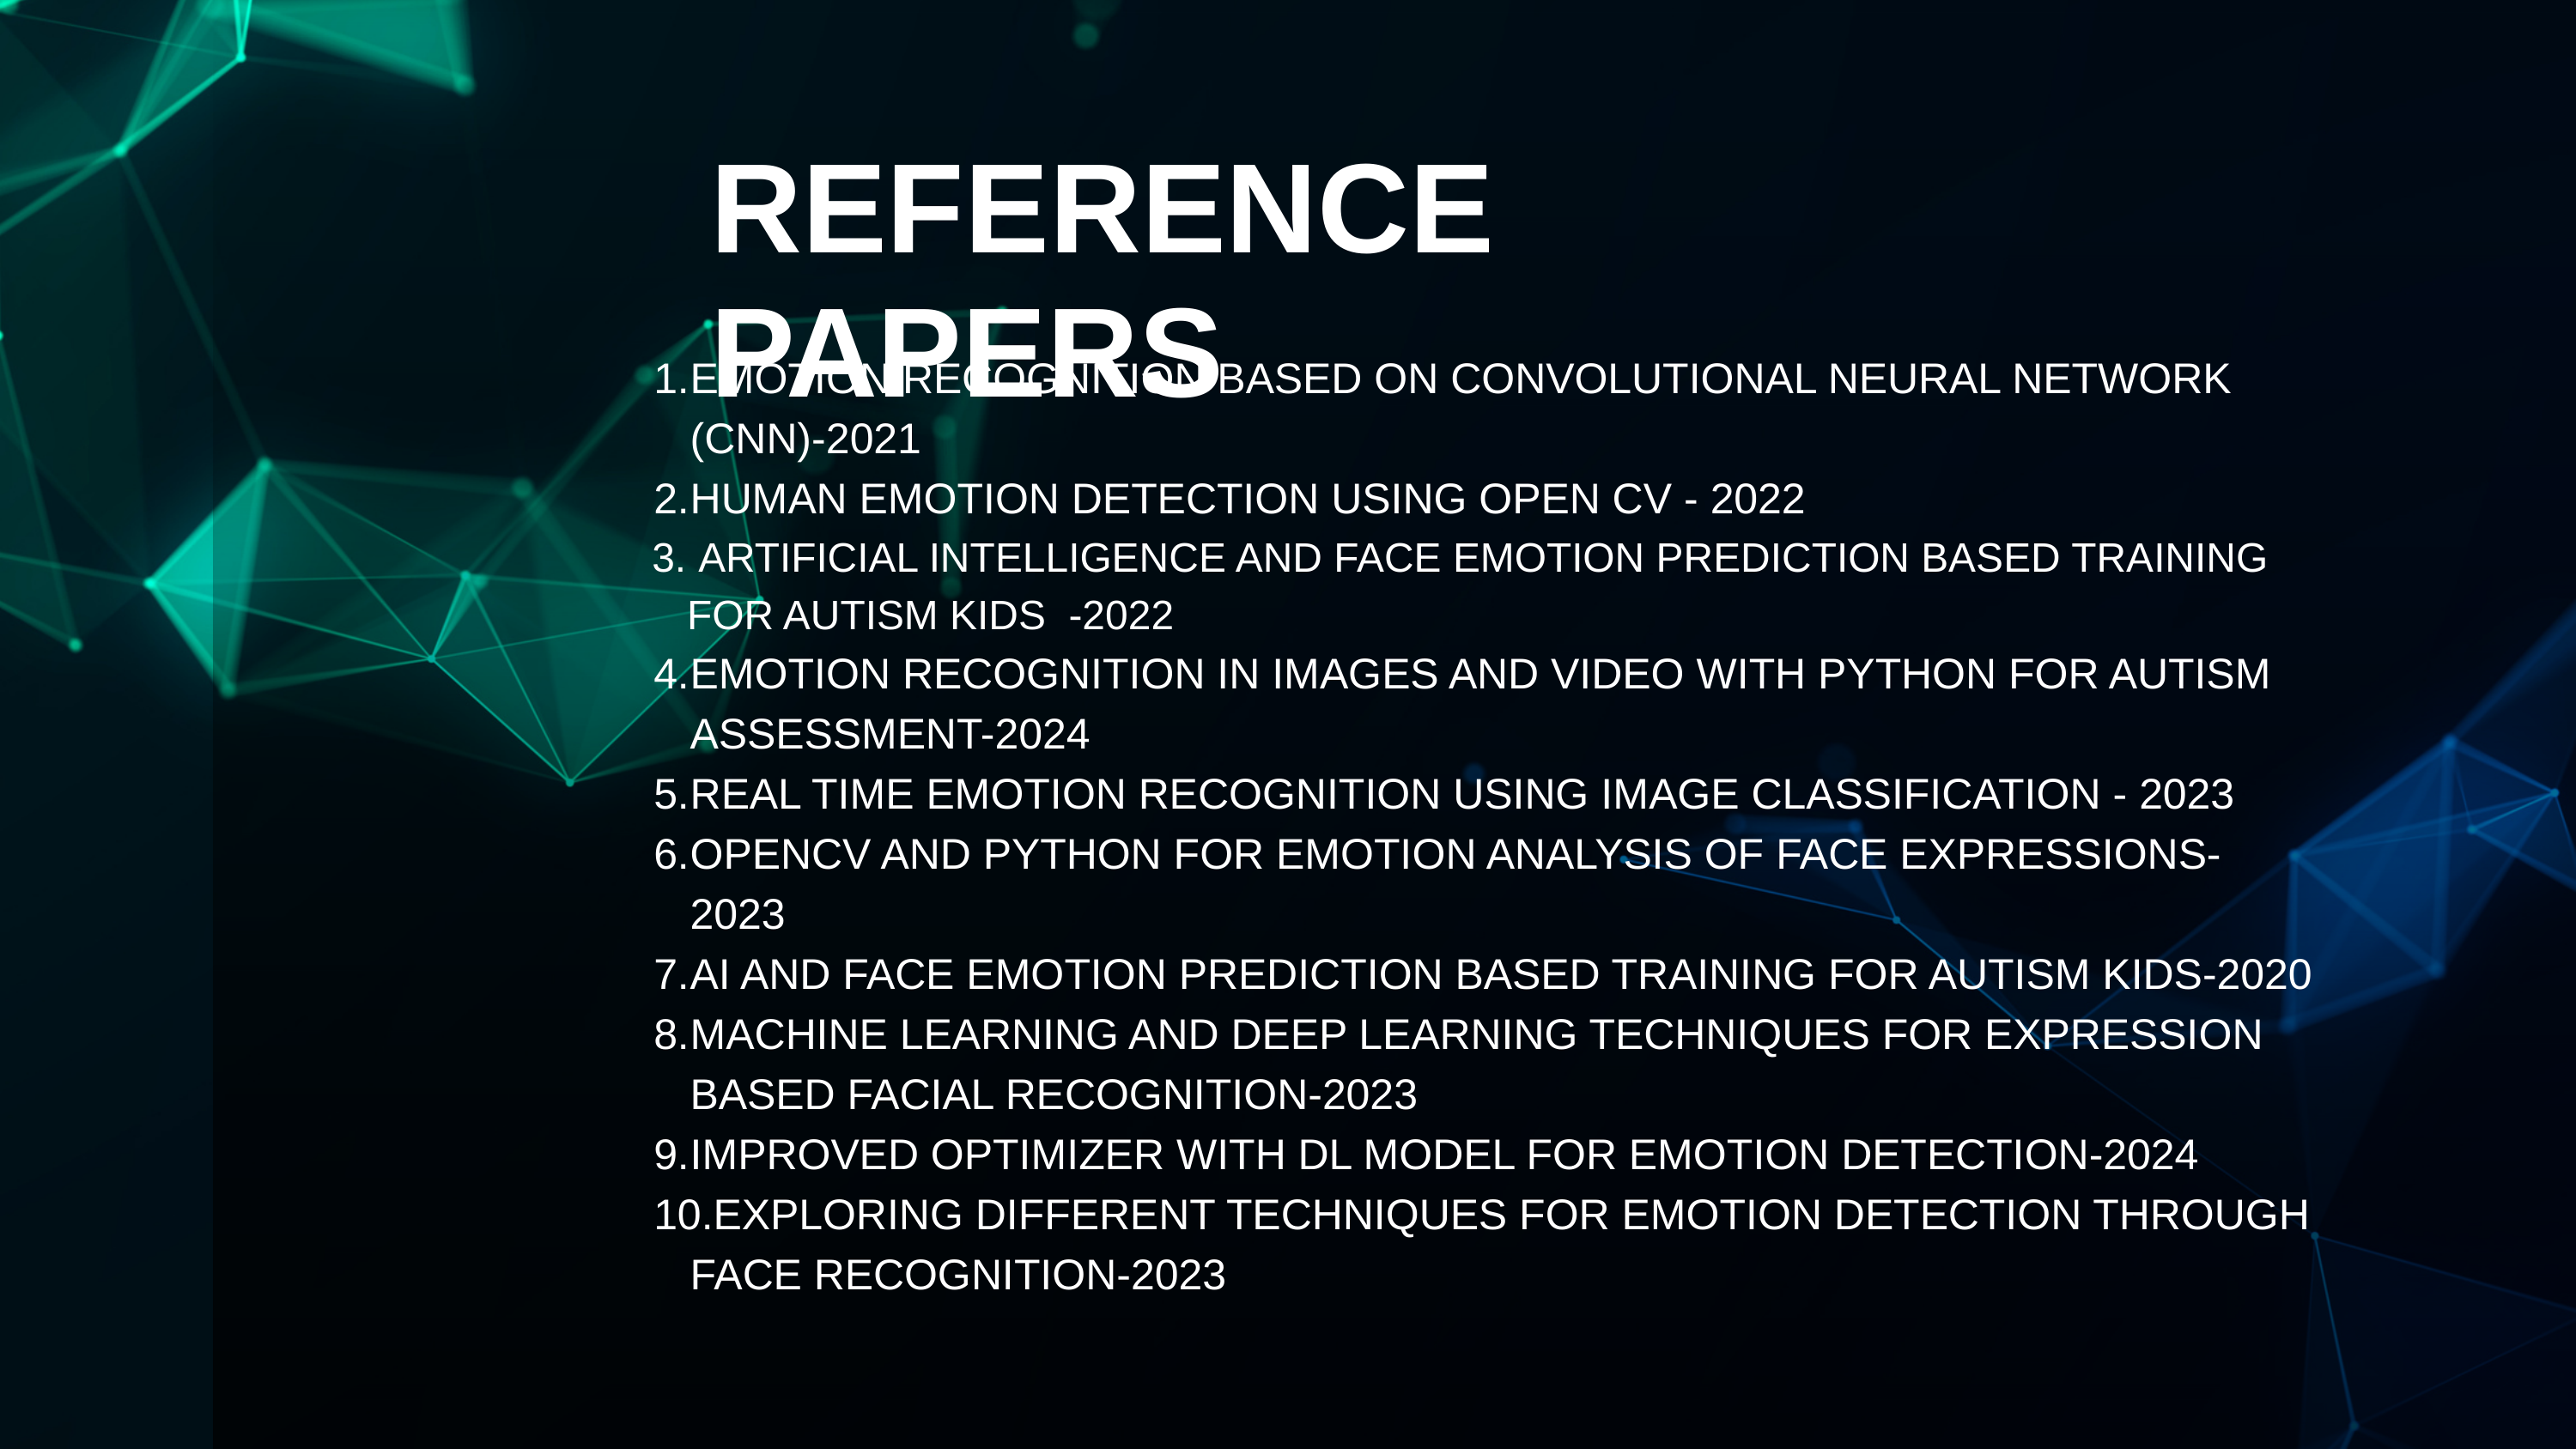

REFERENCE PAPERS
EMOTION RECOGNITION BASED ON CONVOLUTIONAL NEURAL NETWORK (CNN)-2021
HUMAN EMOTION DETECTION USING OPEN CV - 2022
 ARTIFICIAL INTELLIGENCE AND FACE EMOTION PREDICTION BASED TRAINING FOR AUTISM KIDS  -2022
EMOTION RECOGNITION IN IMAGES AND VIDEO WITH PYTHON FOR AUTISM ASSESSMENT-2024
REAL TIME EMOTION RECOGNITION USING IMAGE CLASSIFICATION - 2023
OPENCV AND PYTHON FOR EMOTION ANALYSIS OF FACE EXPRESSIONS-2023
AI AND FACE EMOTION PREDICTION BASED TRAINING FOR AUTISM KIDS-2020
MACHINE LEARNING AND DEEP LEARNING TECHNIQUES FOR EXPRESSION BASED FACIAL RECOGNITION-2023
IMPROVED OPTIMIZER WITH DL MODEL FOR EMOTION DETECTION-2024
EXPLORING DIFFERENT TECHNIQUES FOR EMOTION DETECTION THROUGH FACE RECOGNITION-2023